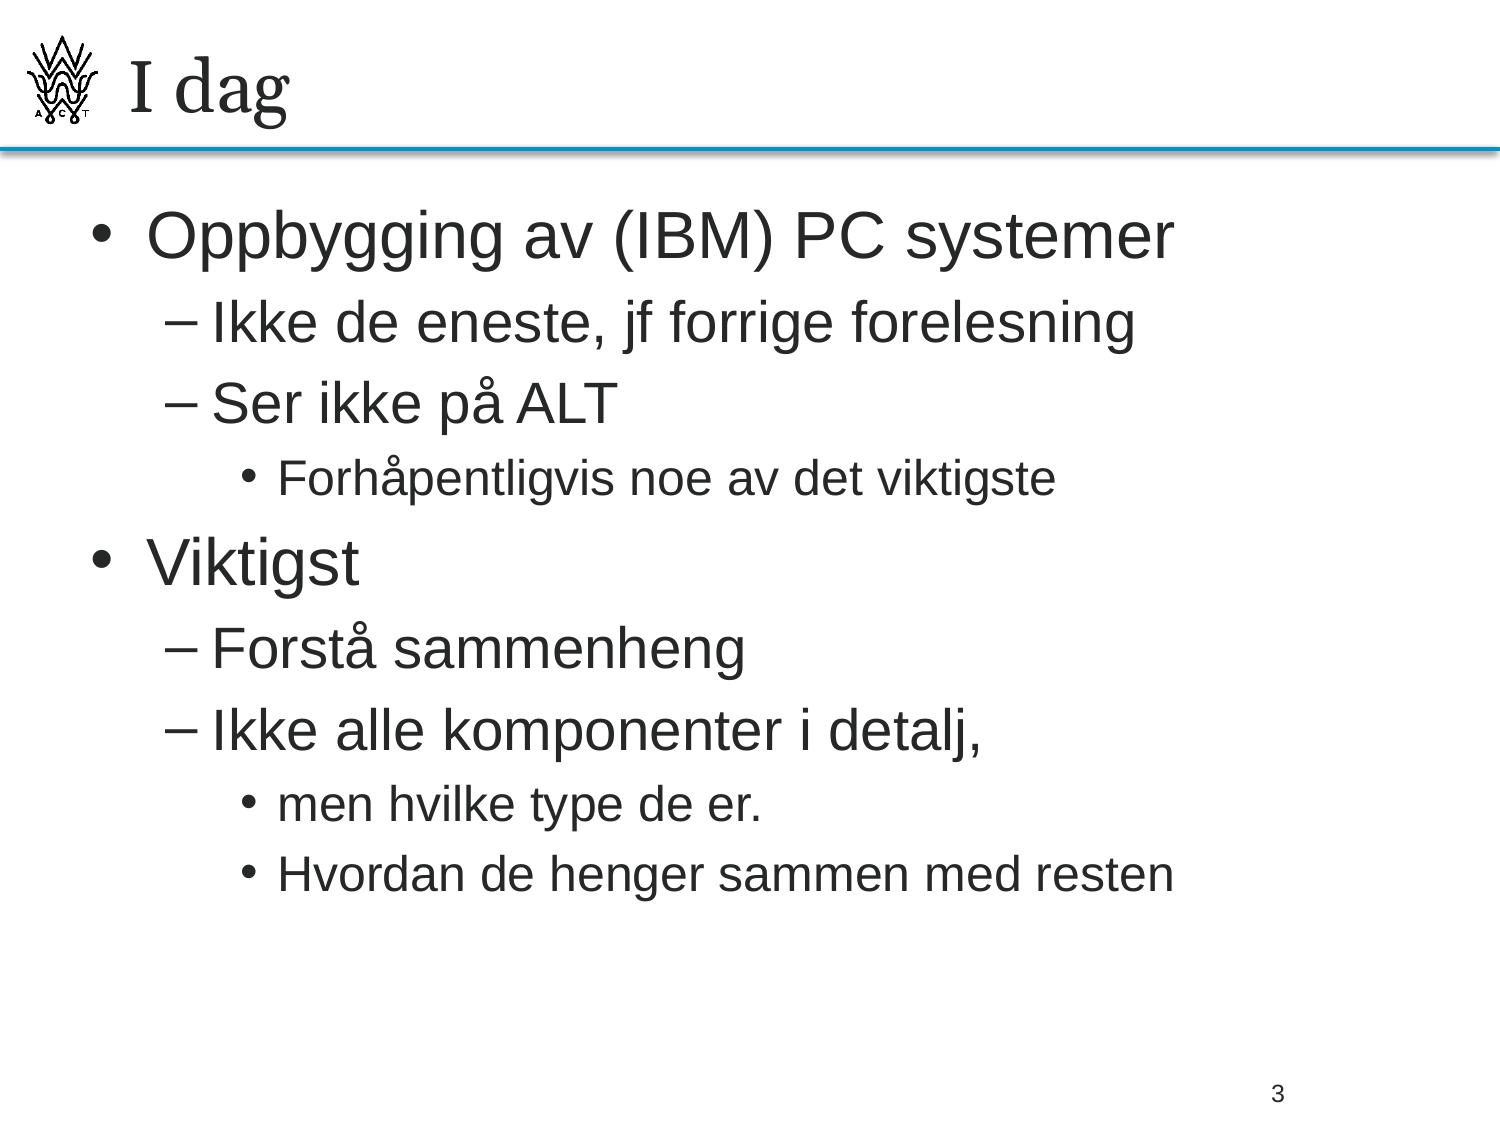

# I dag
Oppbygging av (IBM) PC systemer
Ikke de eneste, jf forrige forelesning
Ser ikke på ALT
Forhåpentligvis noe av det viktigste
Viktigst
Forstå sammenheng
Ikke alle komponenter i detalj,
men hvilke type de er.
Hvordan de henger sammen med resten
26.09.2013
Bjørn O. Listog -- blistog@nith.no
3